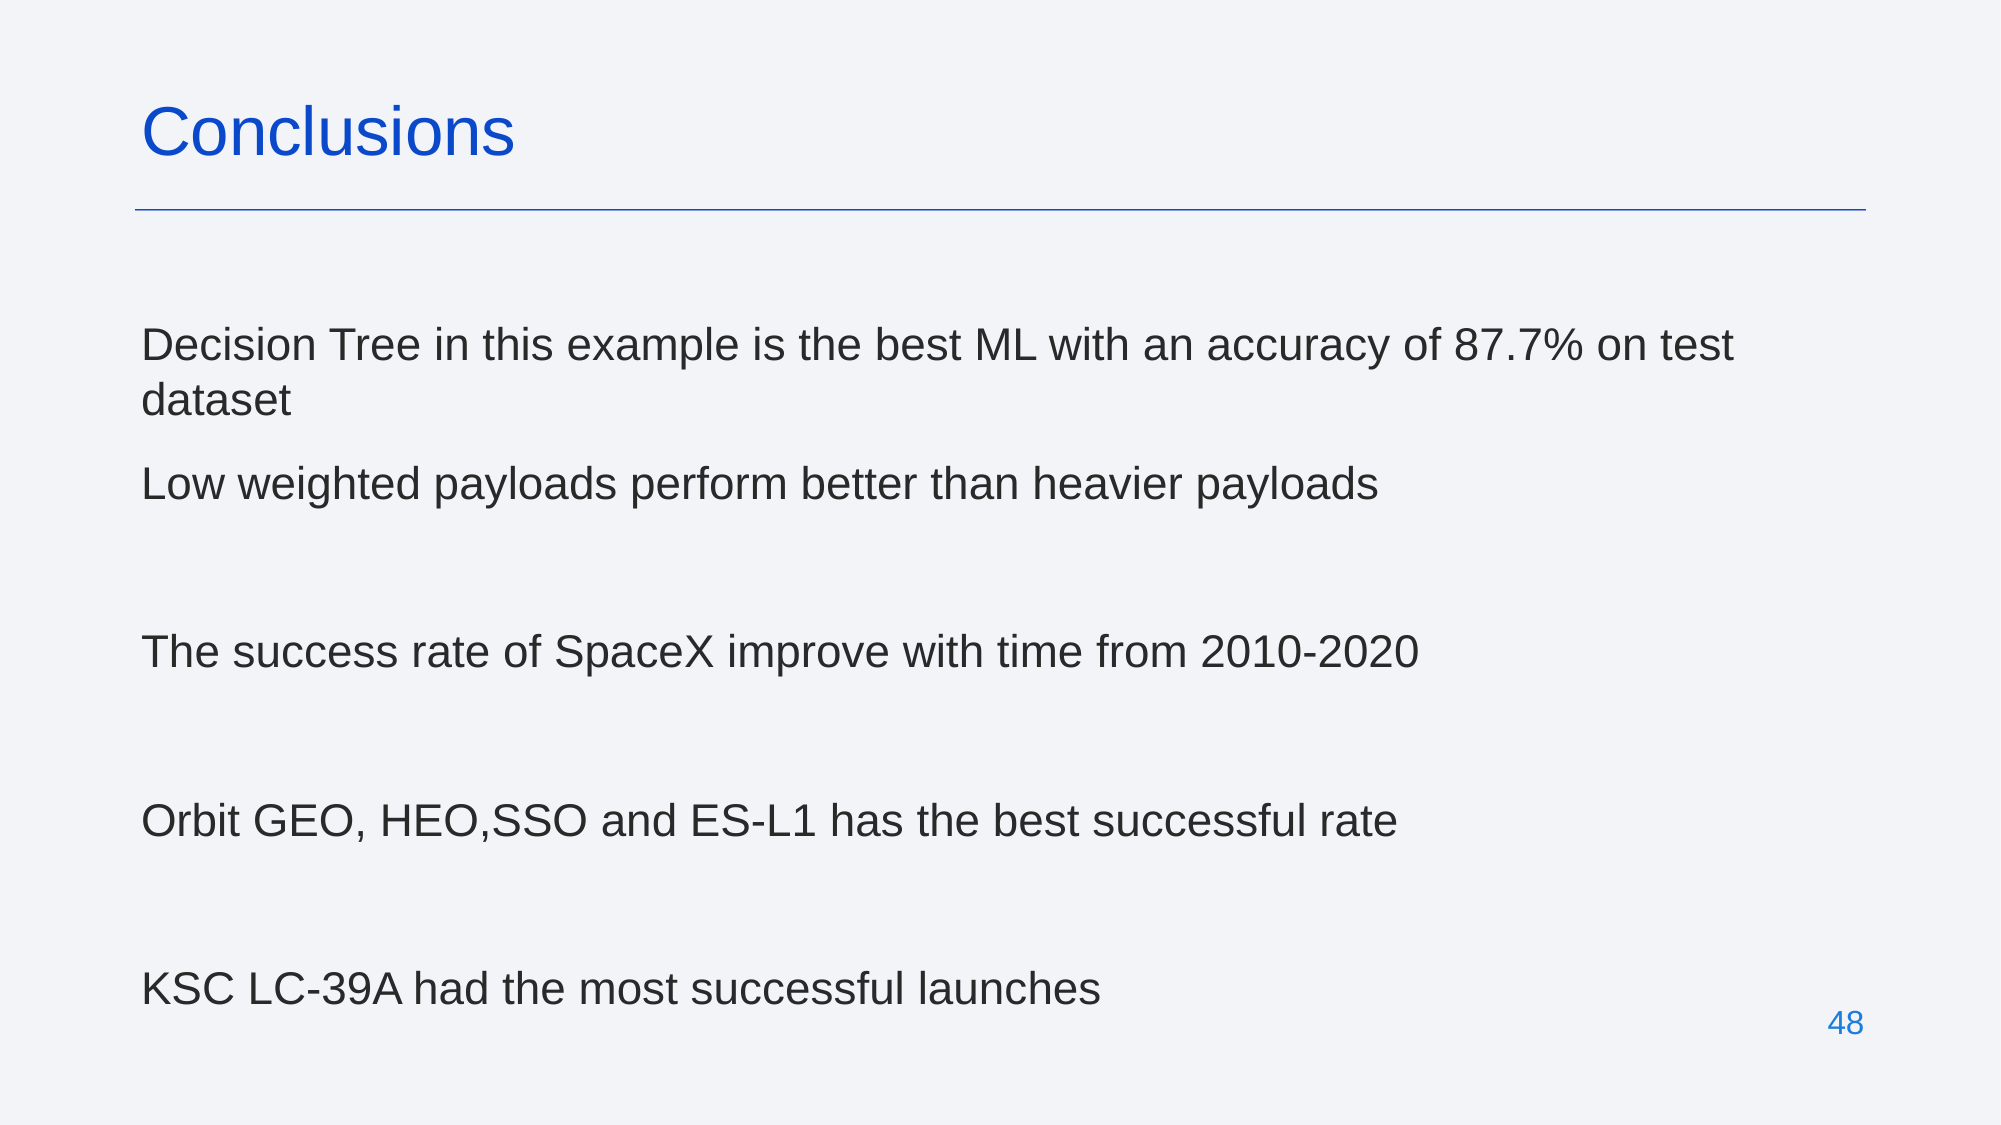

Conclusions
Decision Tree in this example is the best ML with an accuracy of 87.7% on test dataset
Low weighted payloads perform better than heavier payloads

The success rate of SpaceX improve with time from 2010-2020

Orbit GEO, HEO,SSO and ES-L1 has the best successful rate

KSC LC-39A had the most successful launches
48